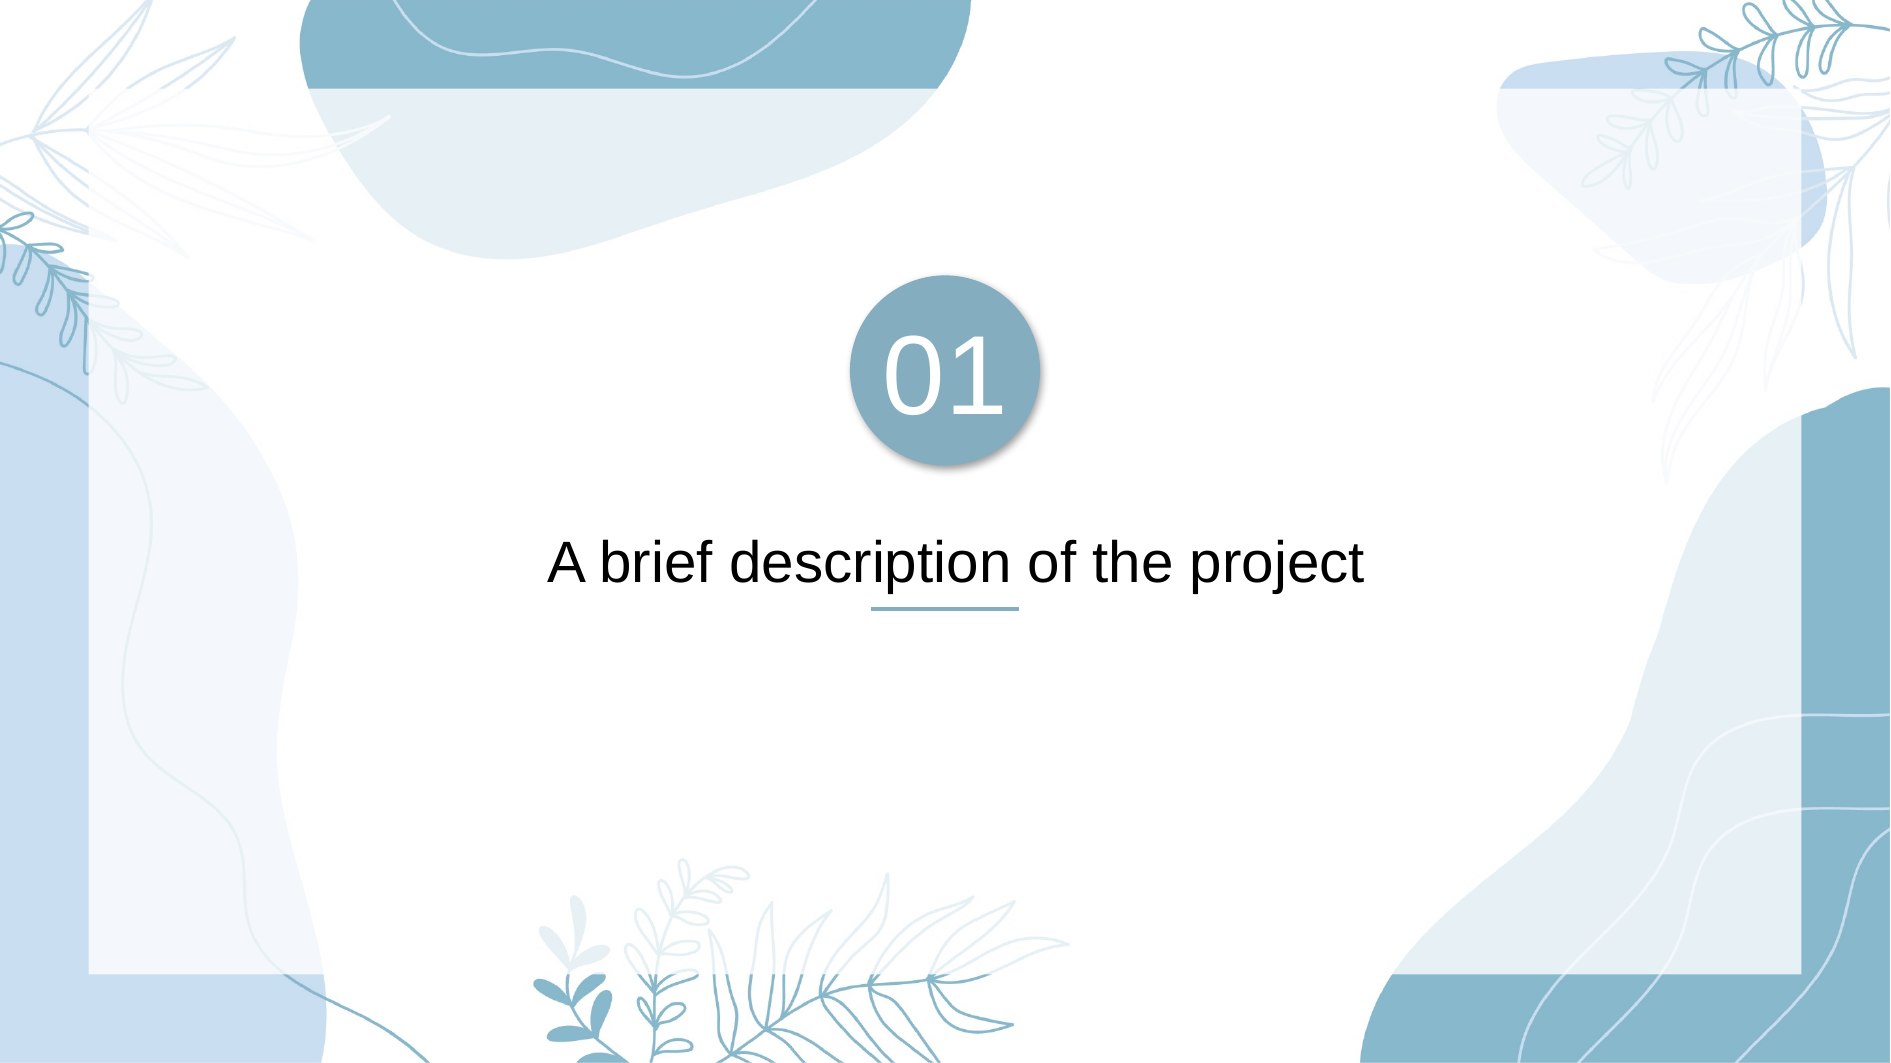

01
A brief description of the project